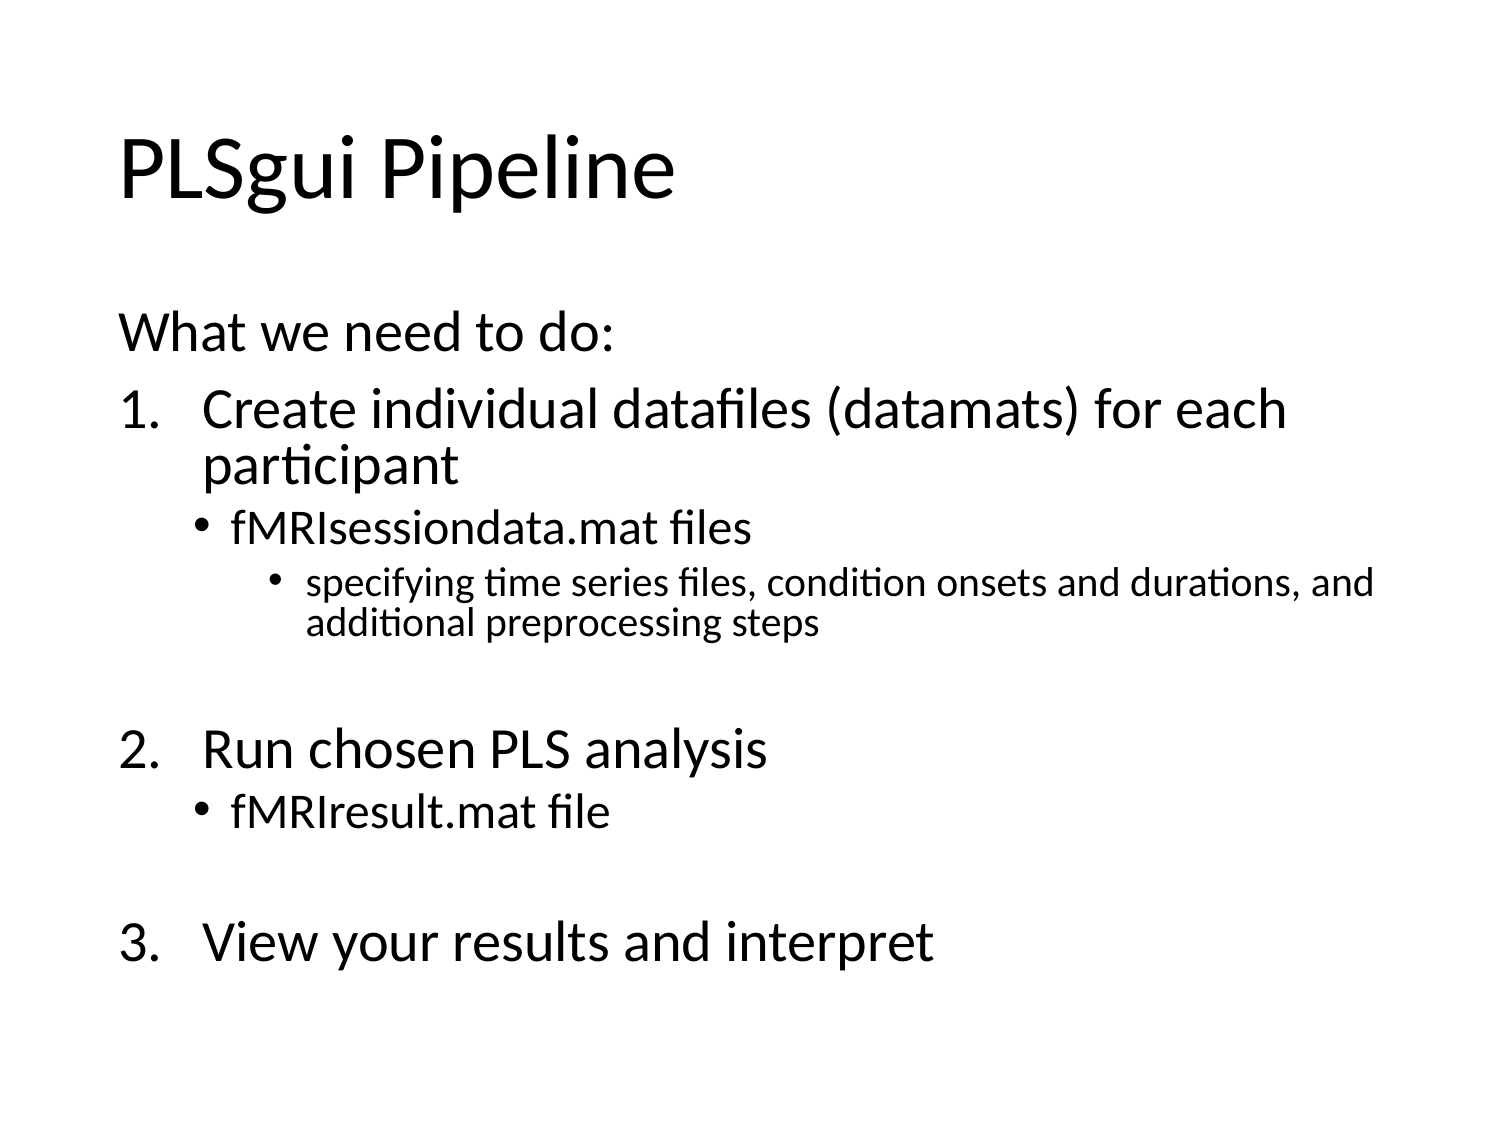

# PLSgui Pipeline
What we need to do:
Create individual datafiles (datamats) for each participant
fMRIsessiondata.mat files
specifying time series files, condition onsets and durations, and additional preprocessing steps

Run chosen PLS analysis
fMRIresult.mat file

View your results and interpret